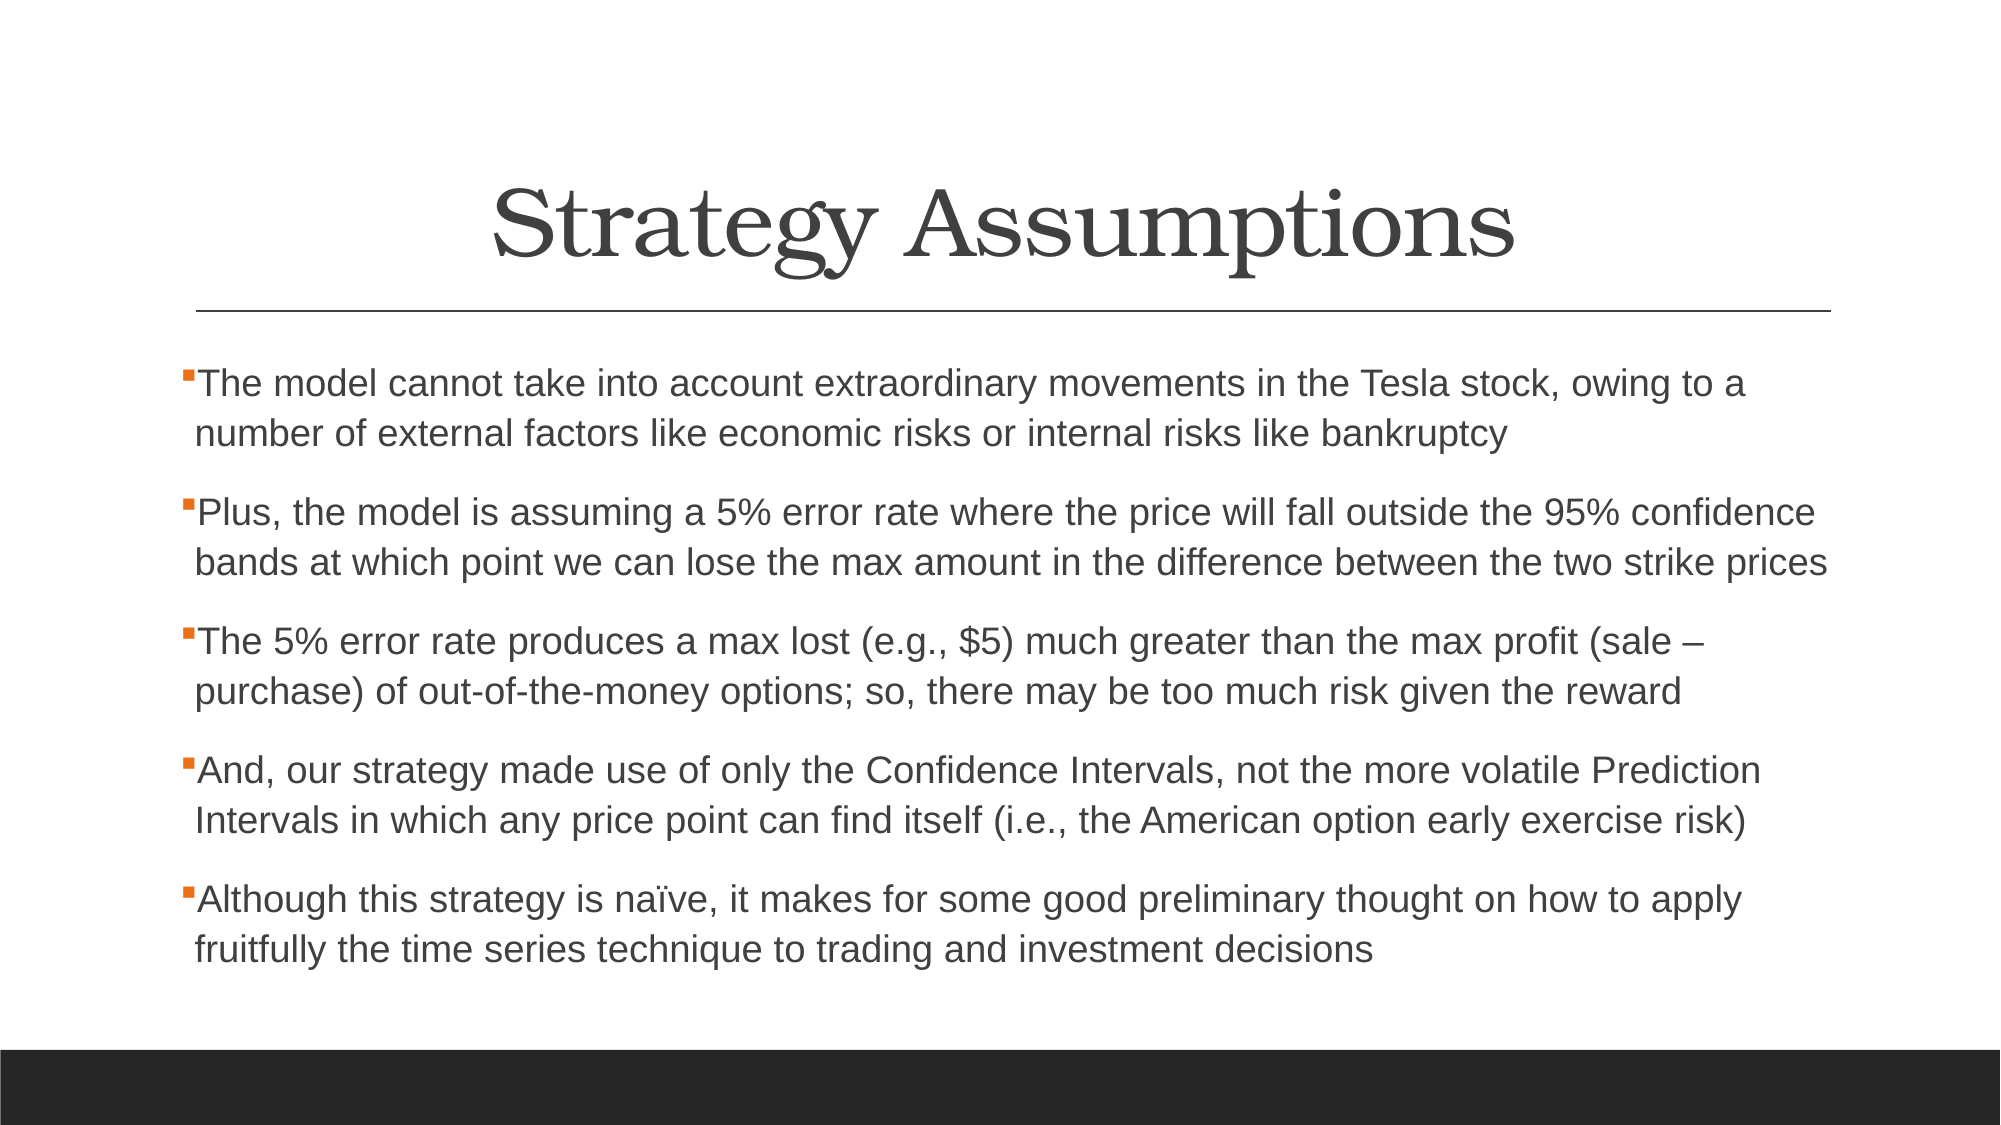

# Strategy Assumptions
The model cannot take into account extraordinary movements in the Tesla stock, owing to a number of external factors like economic risks or internal risks like bankruptcy
Plus, the model is assuming a 5% error rate where the price will fall outside the 95% confidence bands at which point we can lose the max amount in the difference between the two strike prices
The 5% error rate produces a max lost (e.g., $5) much greater than the max profit (sale – purchase) of out-of-the-money options; so, there may be too much risk given the reward
And, our strategy made use of only the Confidence Intervals, not the more volatile Prediction Intervals in which any price point can find itself (i.e., the American option early exercise risk)
Although this strategy is naïve, it makes for some good preliminary thought on how to apply fruitfully the time series technique to trading and investment decisions